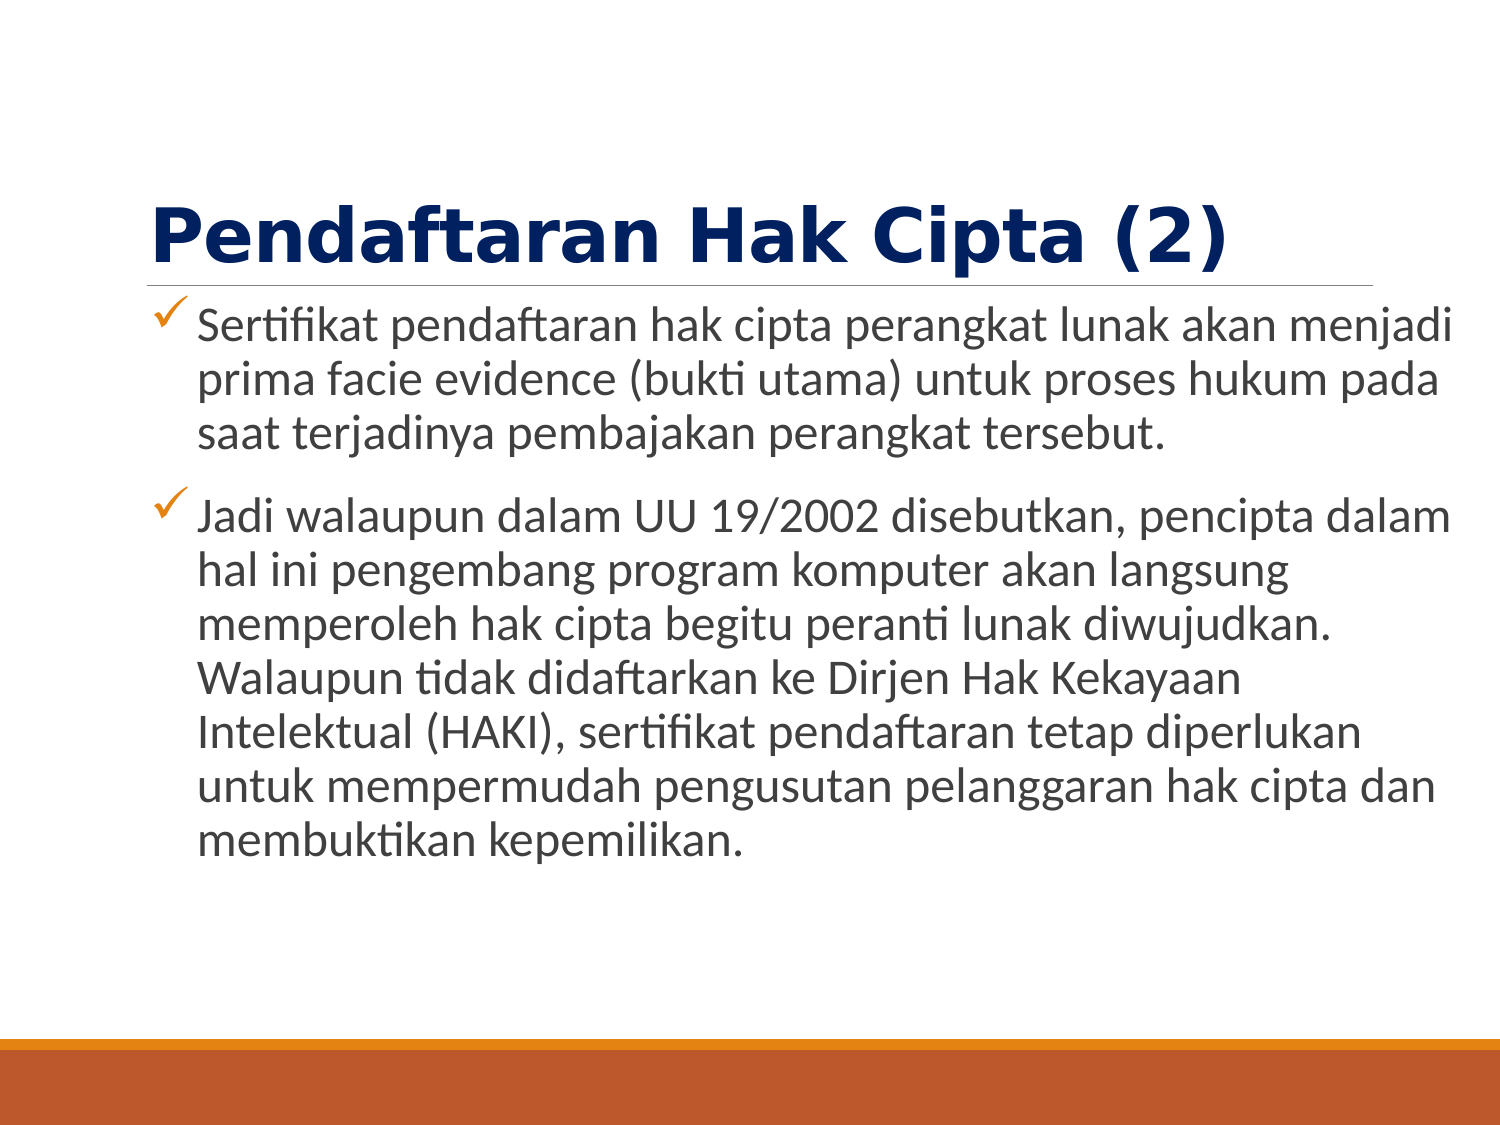

# Pendaftaran Hak Cipta (2)
Sertifikat pendaftaran hak cipta perangkat lunak akan menjadi prima facie evidence (bukti utama) untuk proses hukum pada saat terjadinya pembajakan perangkat tersebut.
Jadi walaupun dalam UU 19/2002 disebutkan, pencipta dalam hal ini pengembang program komputer akan langsung memperoleh hak cipta begitu peranti lunak diwujudkan. Walaupun tidak didaftarkan ke Dirjen Hak Kekayaan Intelektual (HAKI), sertifikat pendaftaran tetap diperlukan untuk mempermudah pengusutan pelanggaran hak cipta dan membuktikan kepemilikan.